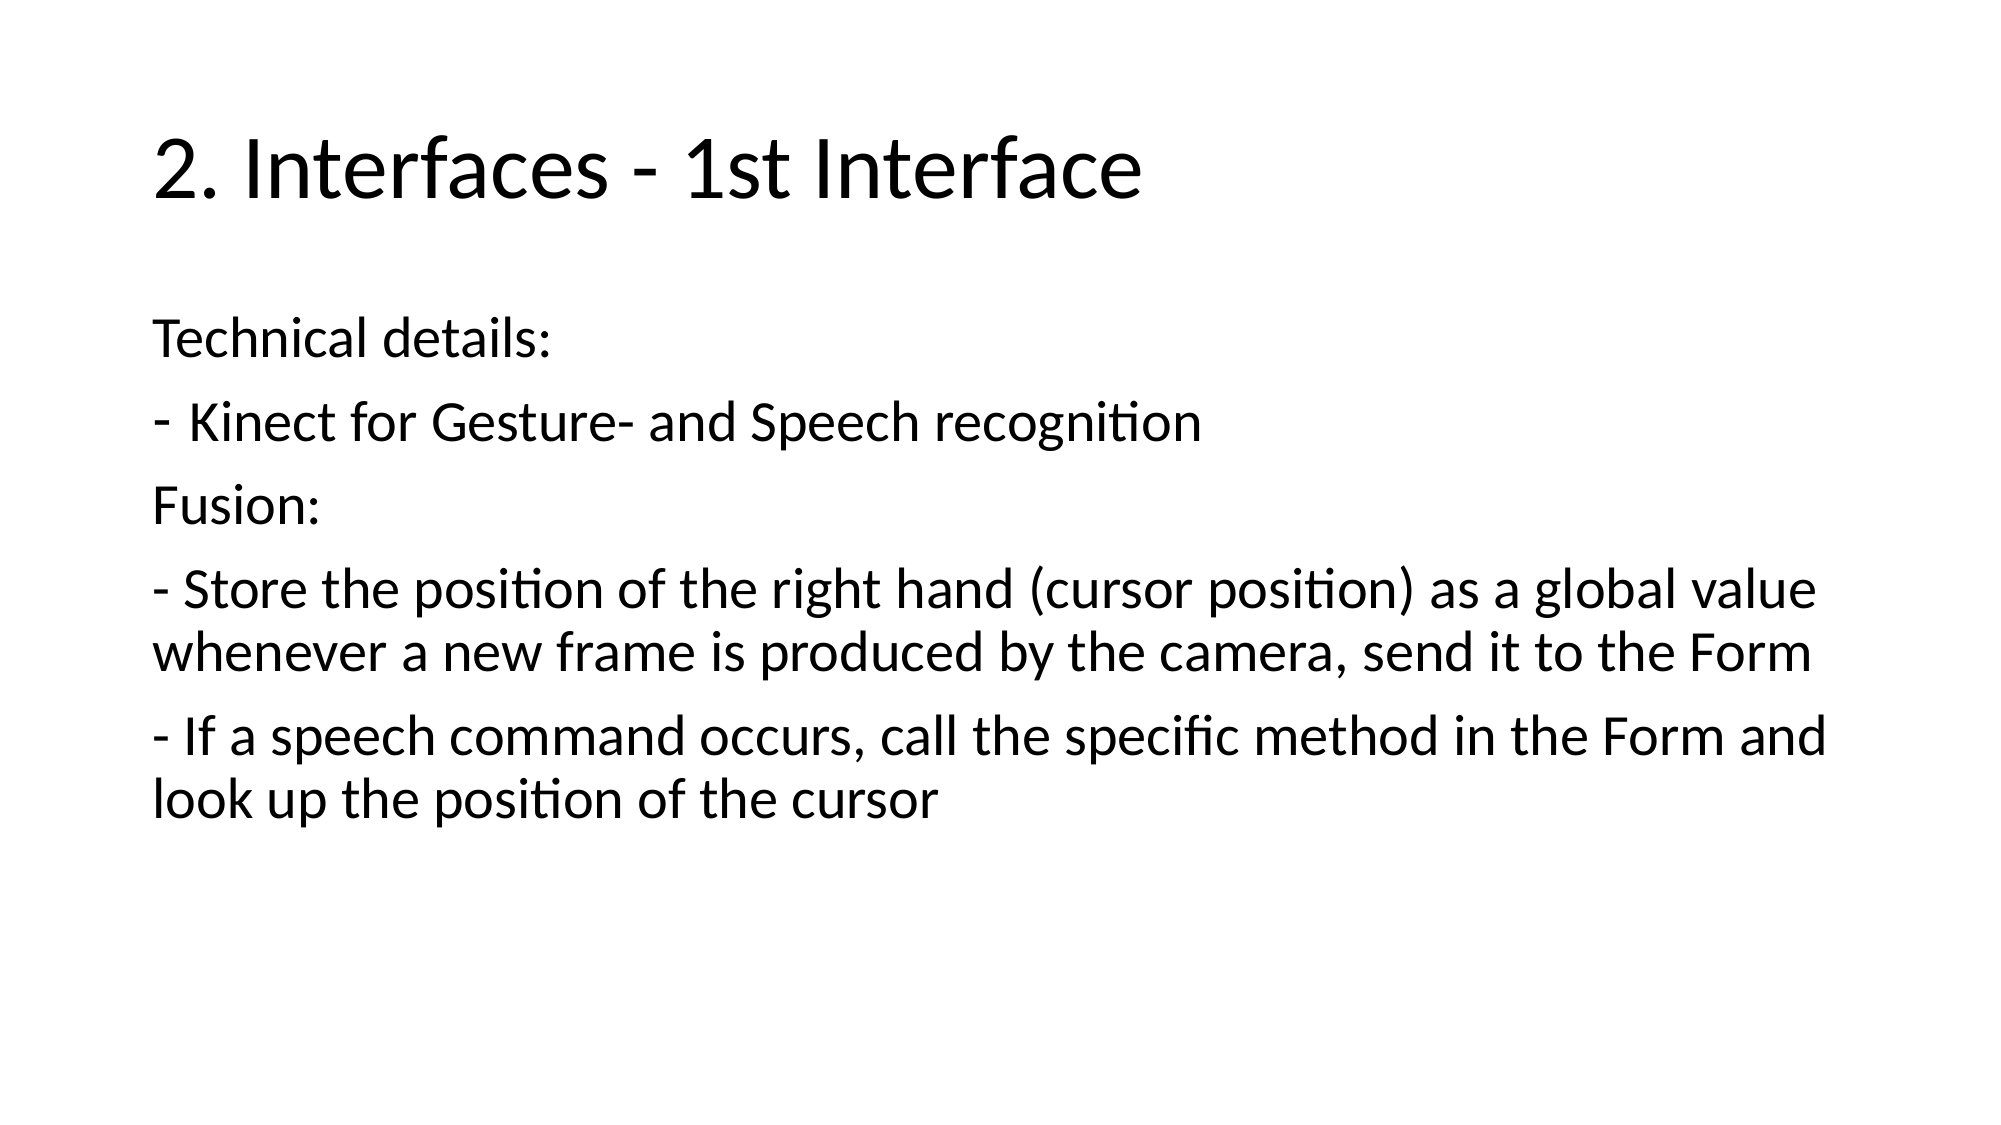

# 2. Interfaces - 1st Interface
Technical details:
Kinect for Gesture- and Speech recognition
Fusion:
- Store the position of the right hand (cursor position) as a global value whenever a new frame is produced by the camera, send it to the Form
- If a speech command occurs, call the specific method in the Form and look up the position of the cursor